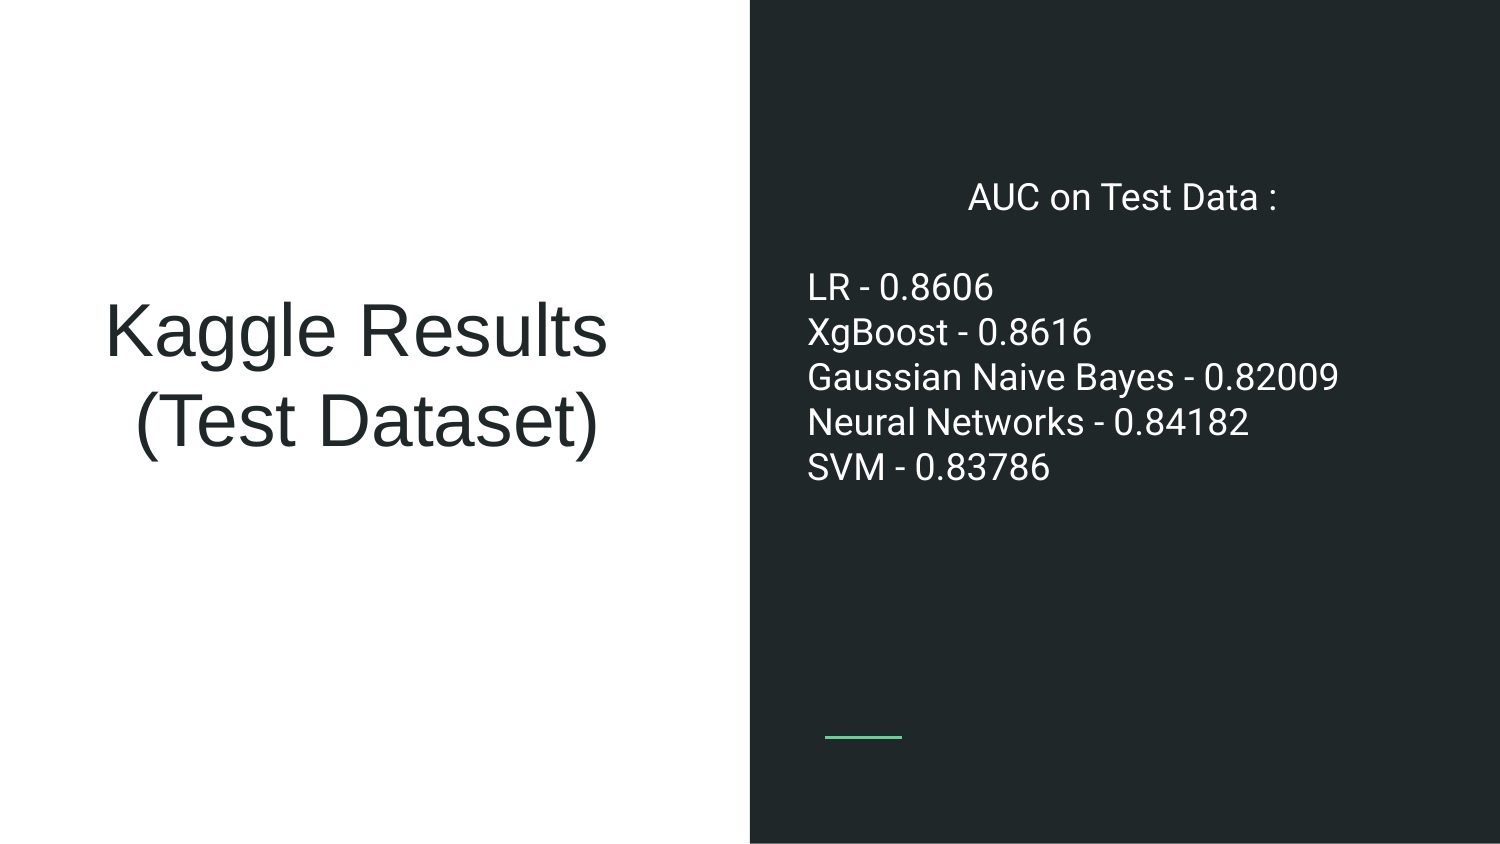

AUC on Test Data :

LR - 0.8606
XgBoost - 0.8616
Gaussian Naive Bayes - 0.82009
Neural Networks - 0.84182
SVM - 0.83786
# Kaggle Results
(Test Dataset)